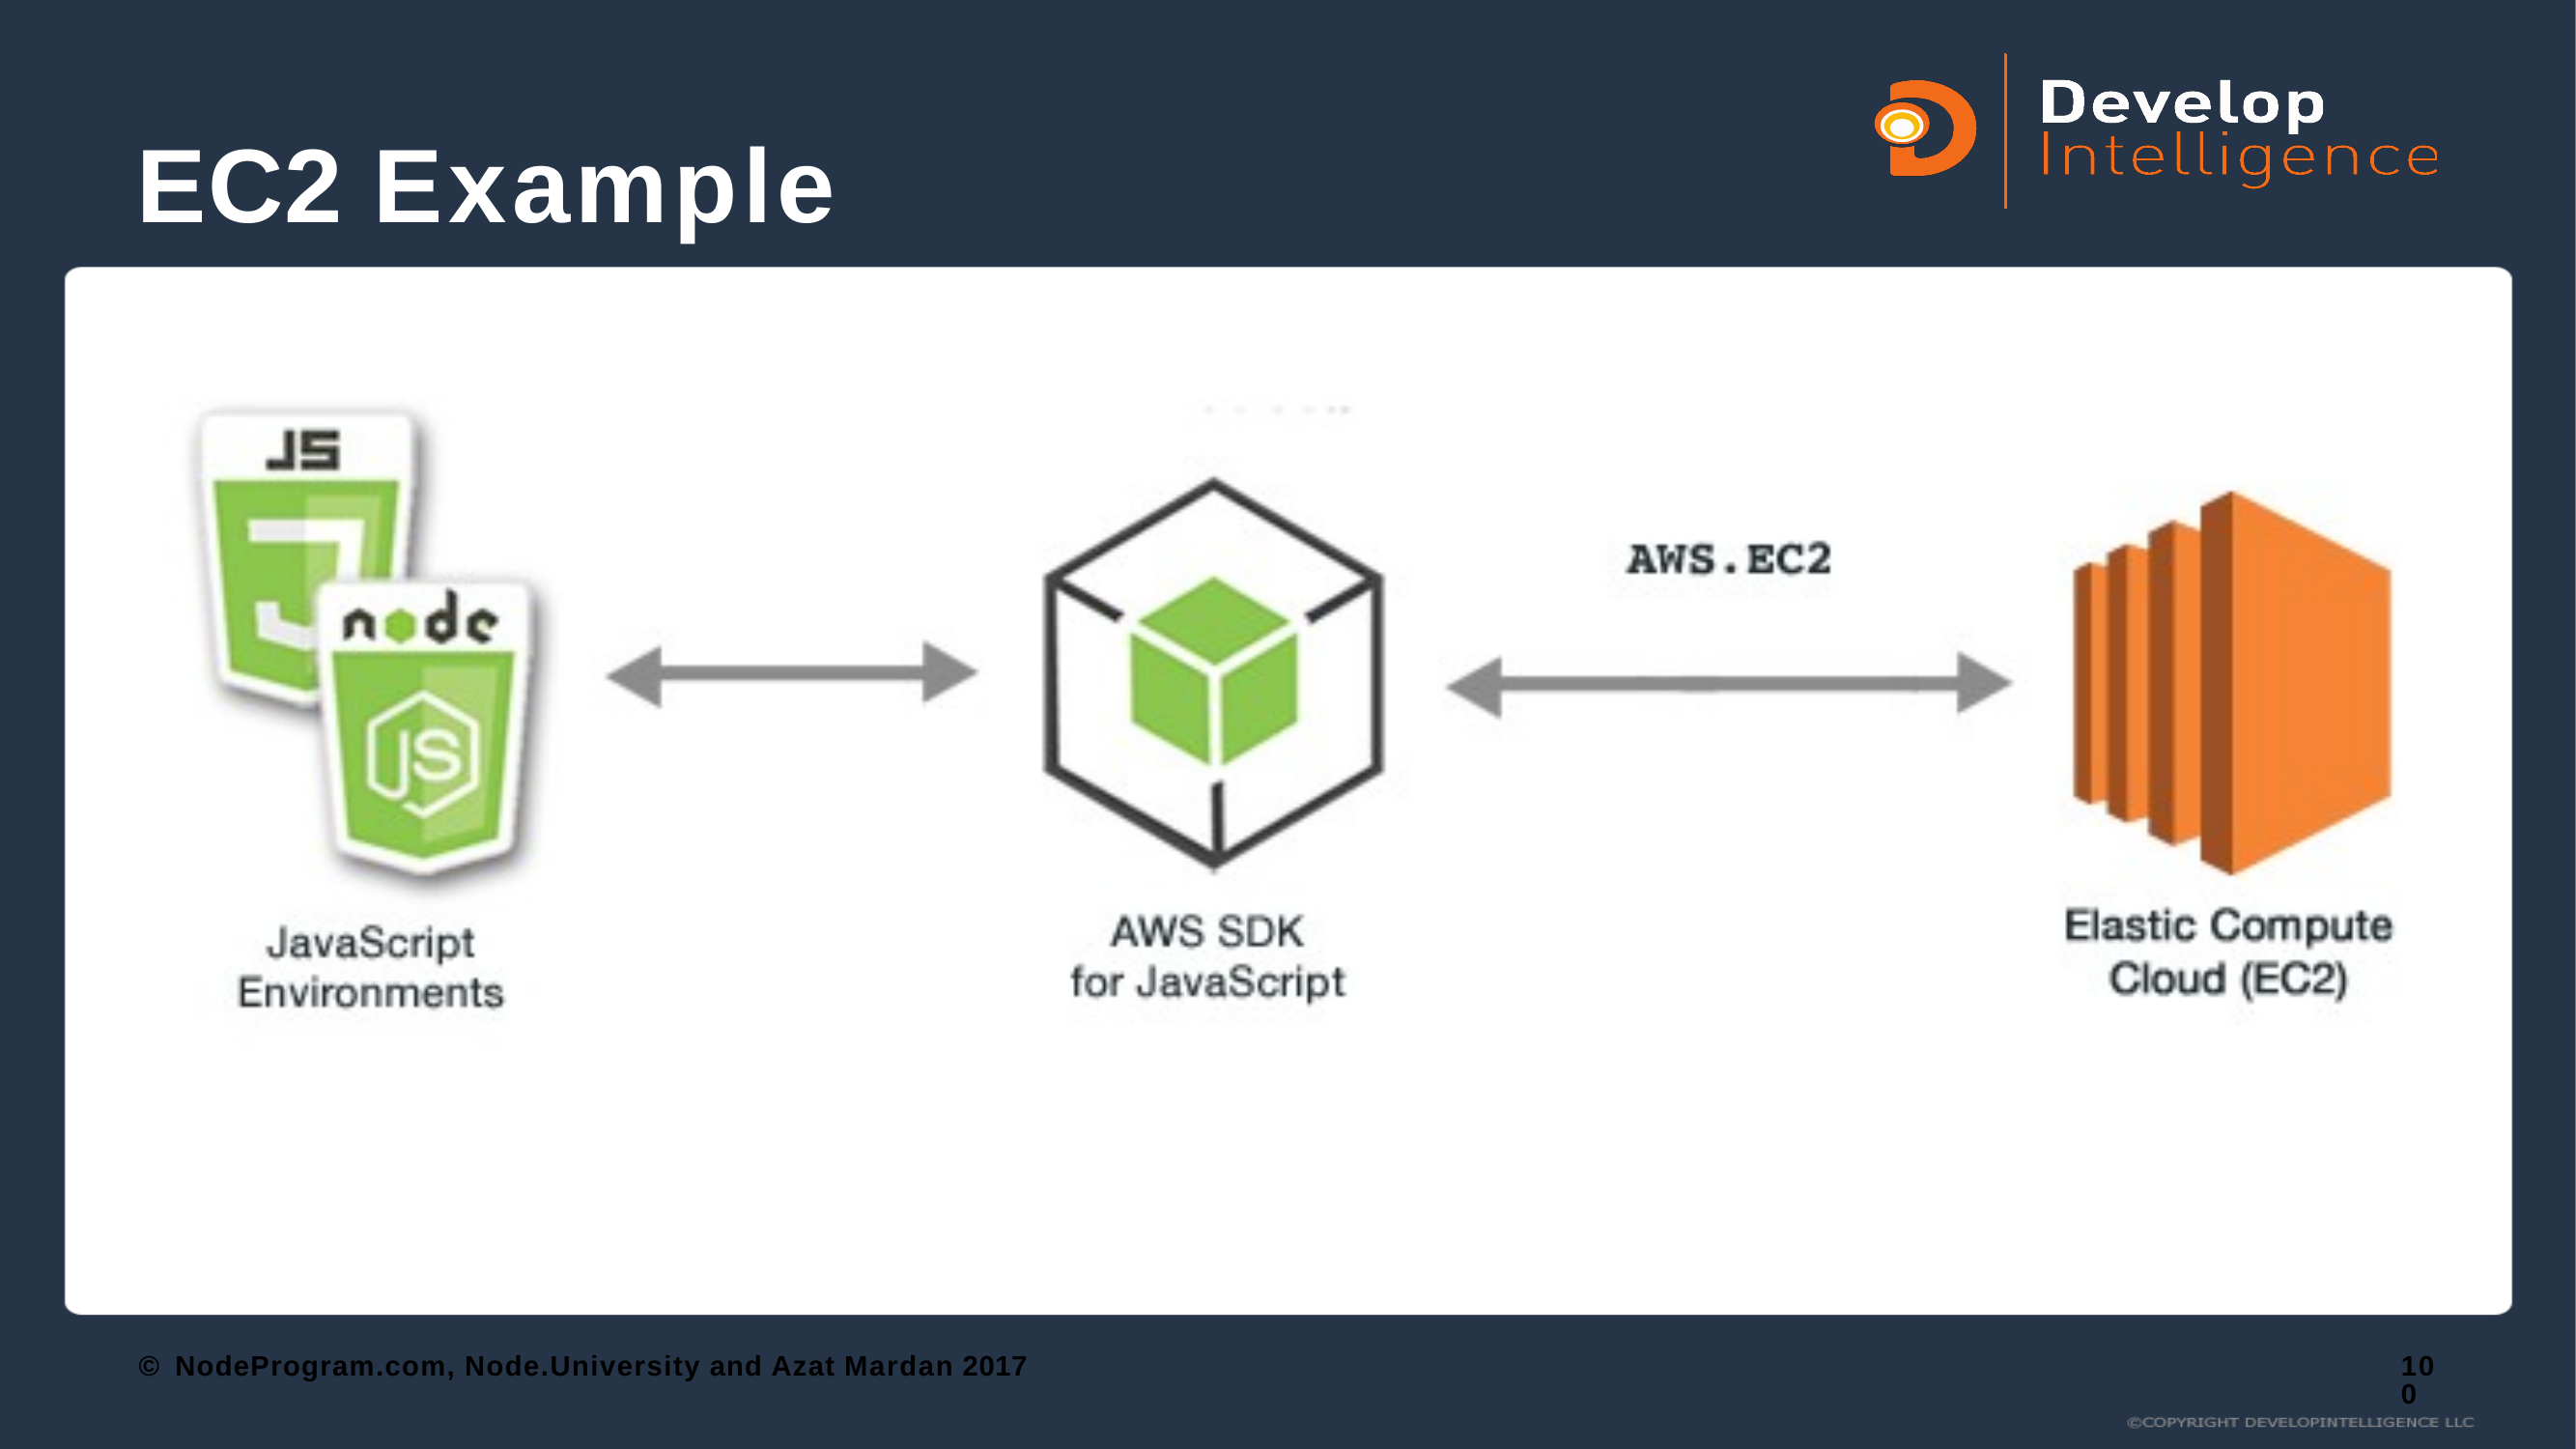

# EC2 Example

© NodeProgram.com, Node.University and Azat Mardan 2017
100